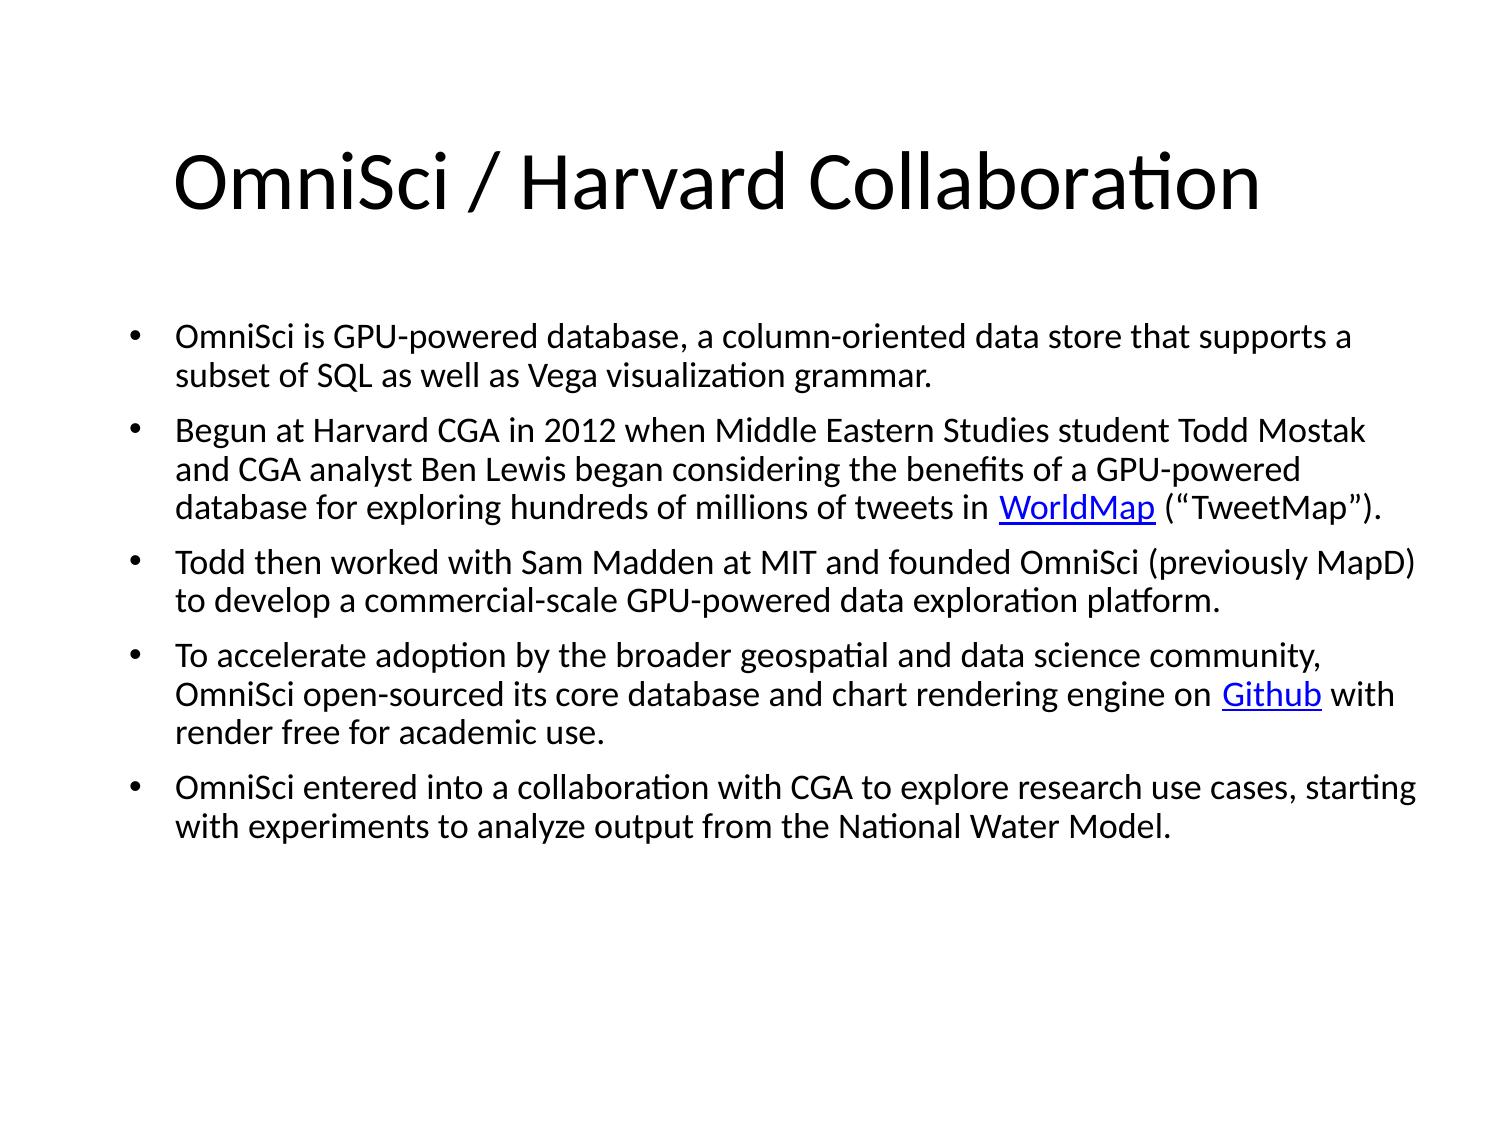

# OmniSci / Harvard Collaboration
OmniSci is GPU-powered database, a column-oriented data store that supports a subset of SQL as well as Vega visualization grammar.
Begun at Harvard CGA in 2012 when Middle Eastern Studies student Todd Mostak and CGA analyst Ben Lewis began considering the benefits of a GPU-powered database for exploring hundreds of millions of tweets in WorldMap (“TweetMap”).
Todd then worked with Sam Madden at MIT and founded OmniSci (previously MapD) to develop a commercial-scale GPU-powered data exploration platform.
To accelerate adoption by the broader geospatial and data science community, OmniSci open-sourced its core database and chart rendering engine on Github with render free for academic use.
OmniSci entered into a collaboration with CGA to explore research use cases, starting with experiments to analyze output from the National Water Model.